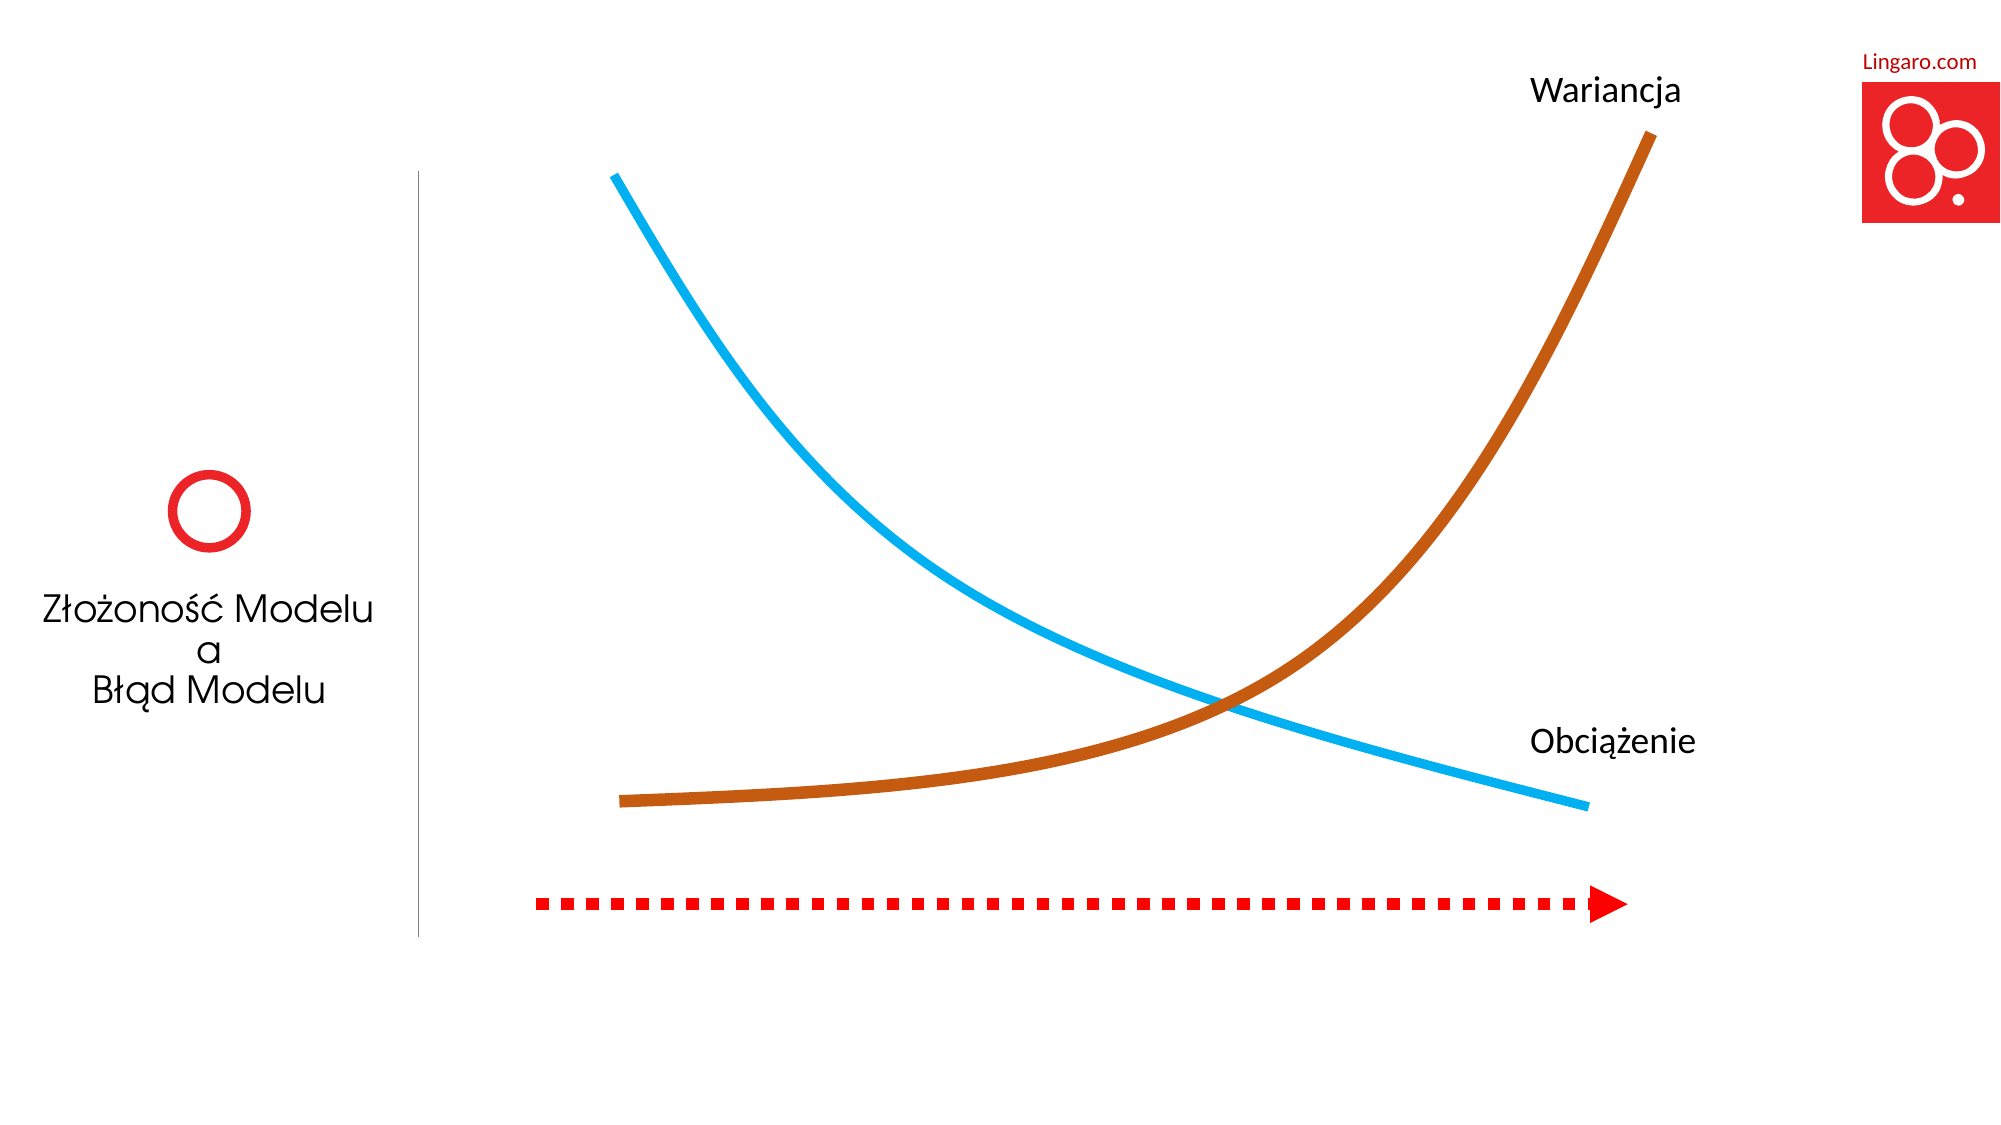

Wariancja

# Złożoność Modelu a Błąd Modelu
Obciążenie